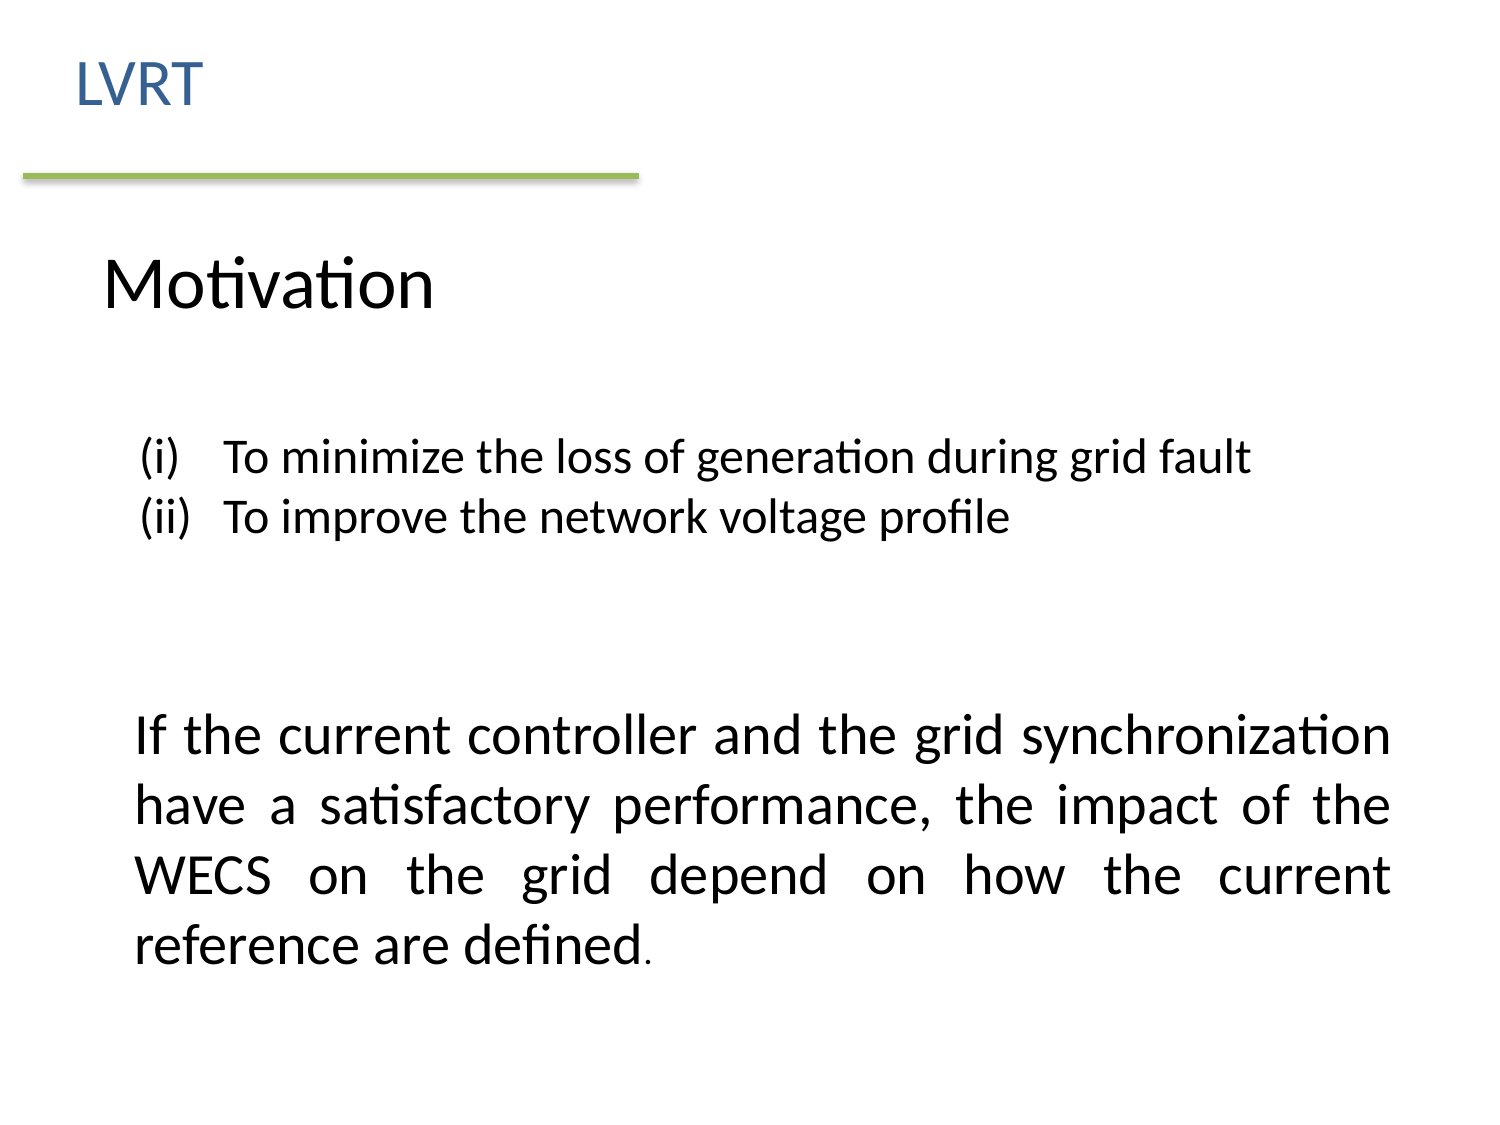

LVRT
Motivation
To minimize the loss of generation during grid fault
To improve the network voltage profile
If the current controller and the grid synchronization have a satisfactory performance, the impact of the WECS on the grid depend on how the current reference are defined.